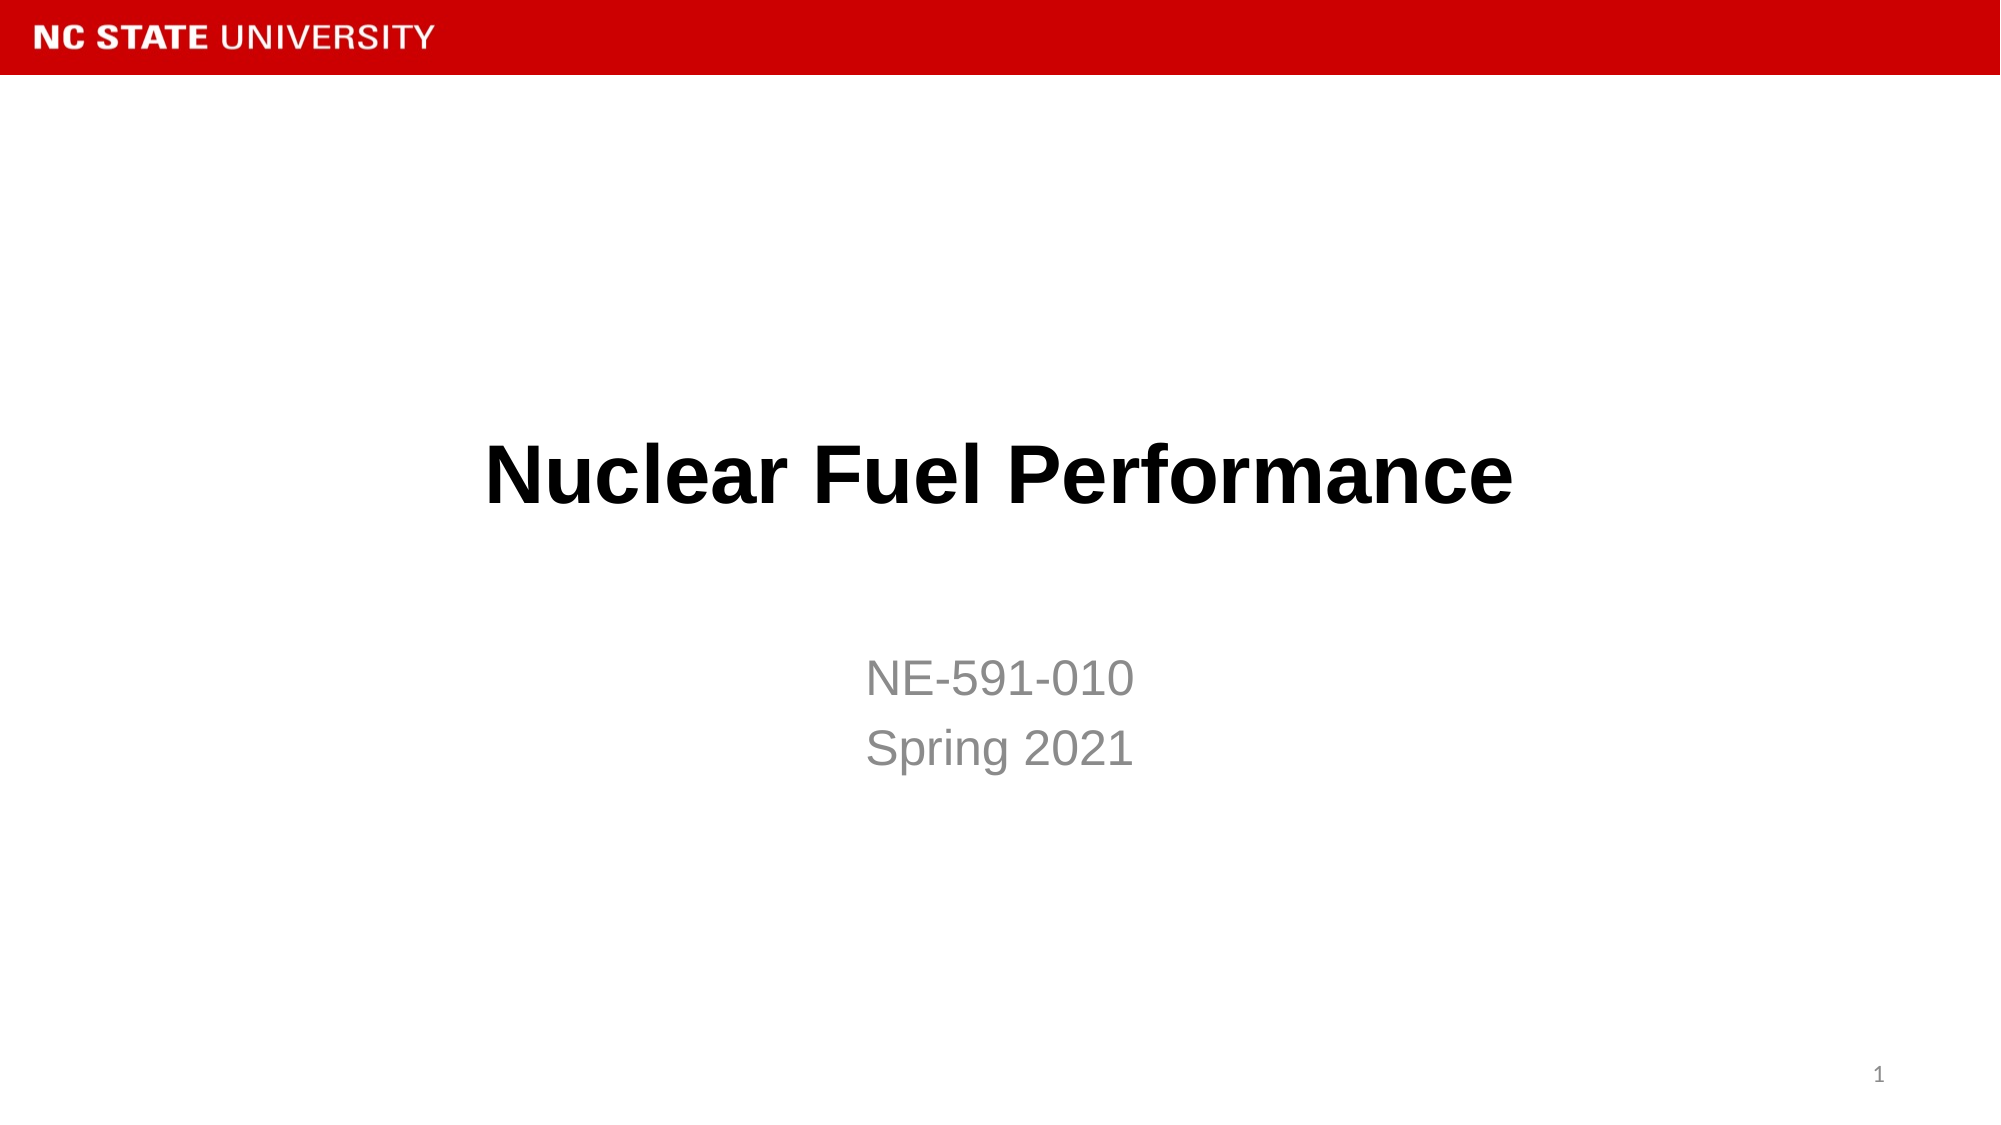

# Nuclear Fuel Performance
NE-591-010
Spring 2021
1